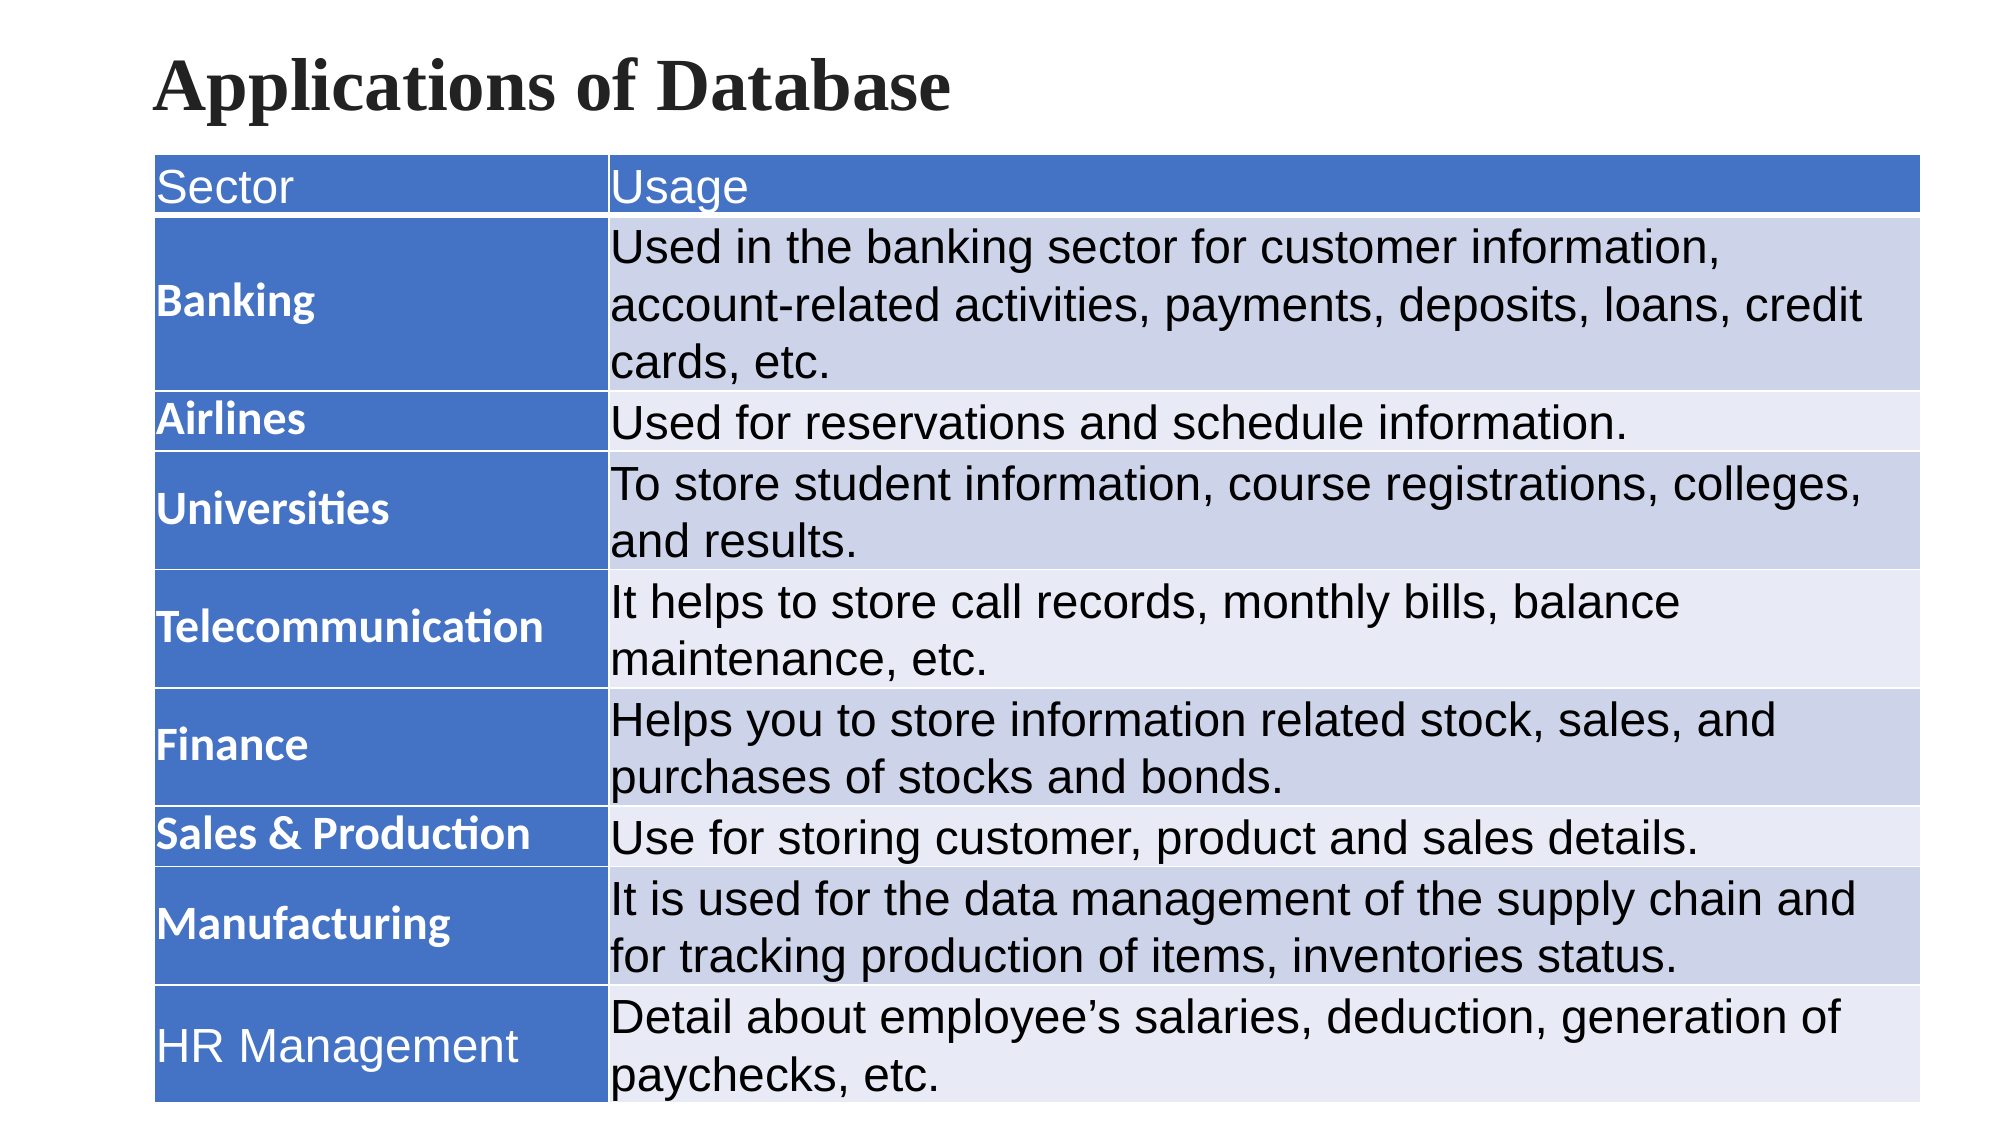

# Applications of Database
| Sector | Usage |
| --- | --- |
| Banking | Used in the banking sector for customer information, account-related activities, payments, deposits, loans, credit cards, etc. |
| Airlines | Used for reservations and schedule information. |
| Universities | To store student information, course registrations, colleges, and results. |
| Telecommunication | It helps to store call records, monthly bills, balance maintenance, etc. |
| Finance | Helps you to store information related stock, sales, and purchases of stocks and bonds. |
| Sales & Production | Use for storing customer, product and sales details. |
| Manufacturing | It is used for the data management of the supply chain and for tracking production of items, inventories status. |
| HR Management | Detail about employee’s salaries, deduction, generation of paychecks, etc. |